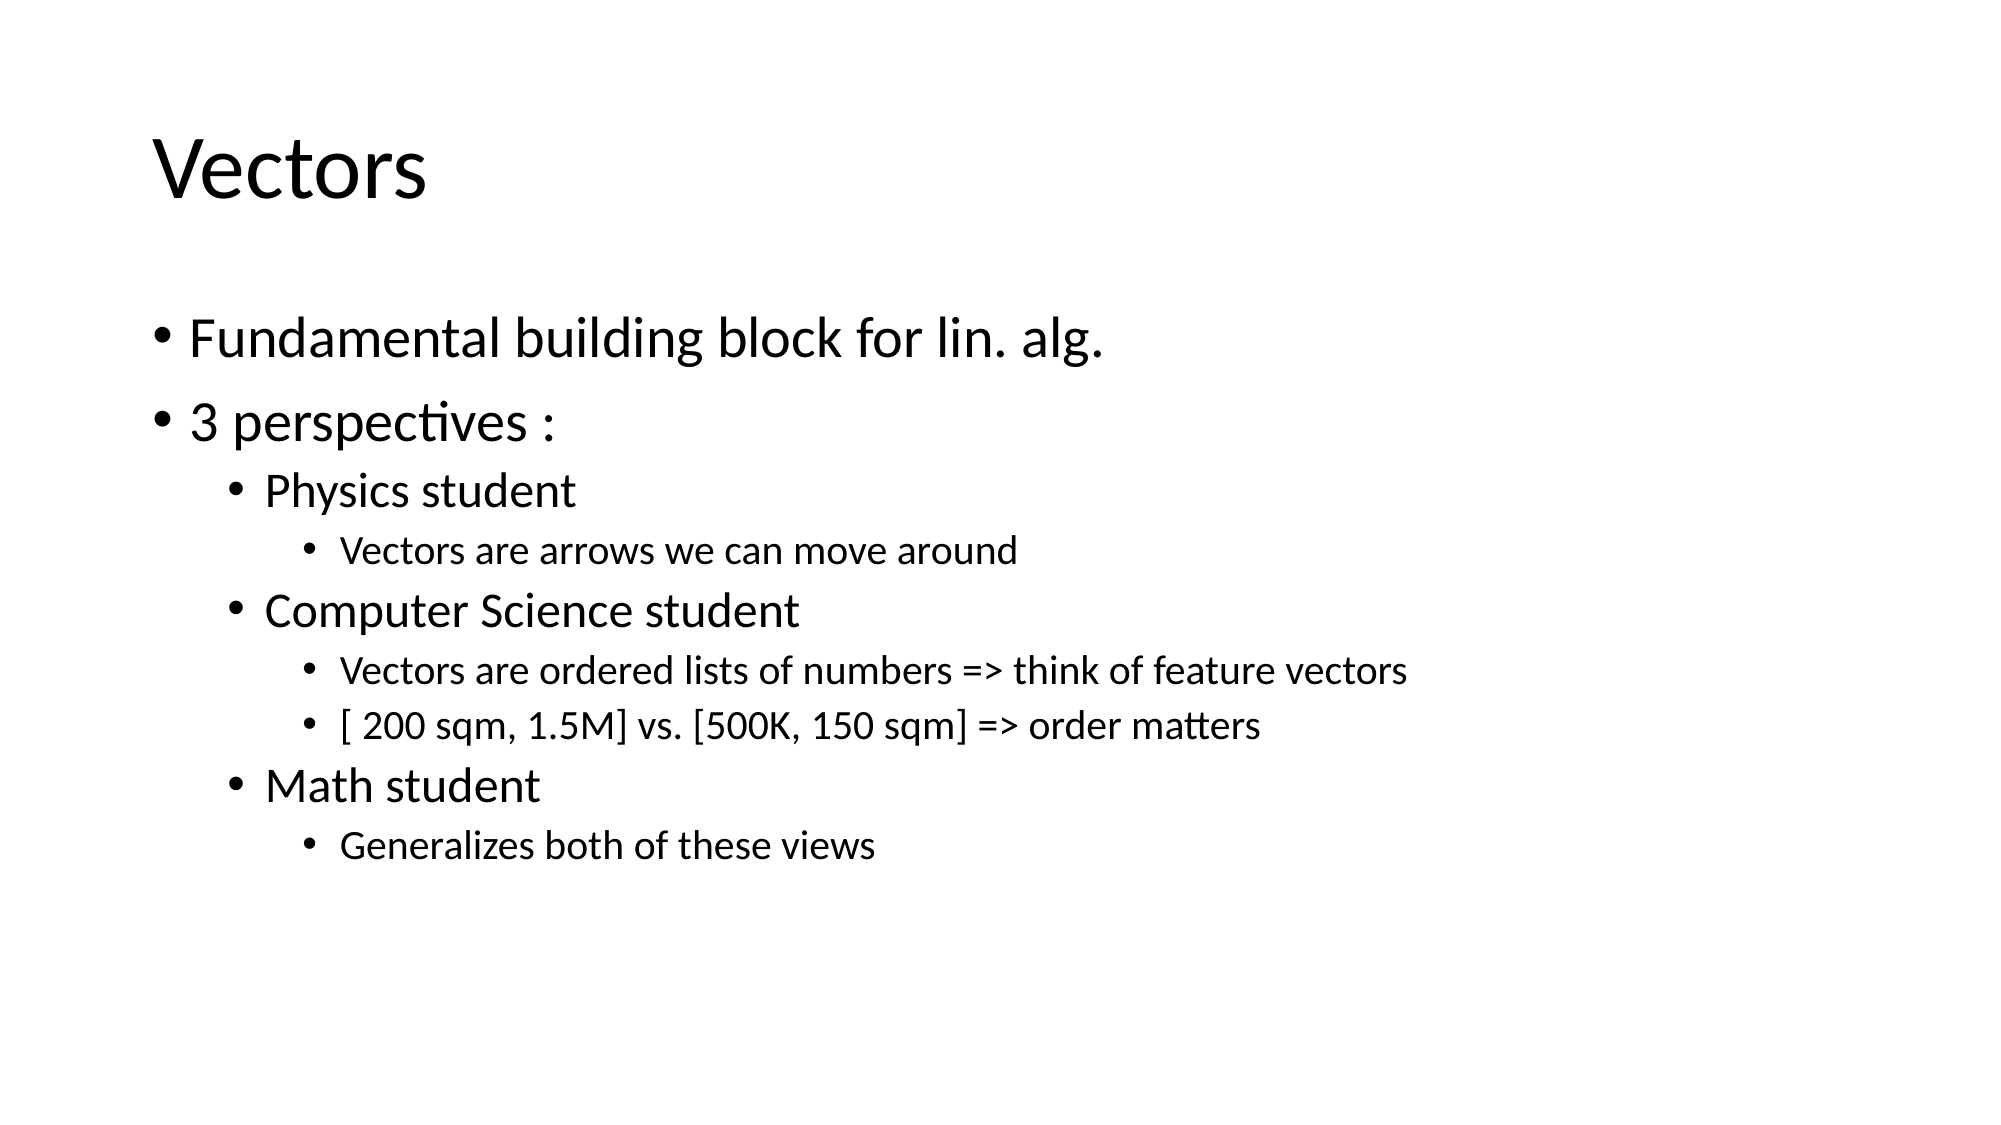

# Vectors
Fundamental building block for lin. alg.
3 perspectives :
Physics student
Vectors are arrows we can move around
Computer Science student
Vectors are ordered lists of numbers => think of feature vectors
[ 200 sqm, 1.5M] vs. [500K, 150 sqm] => order matters
Math student
Generalizes both of these views